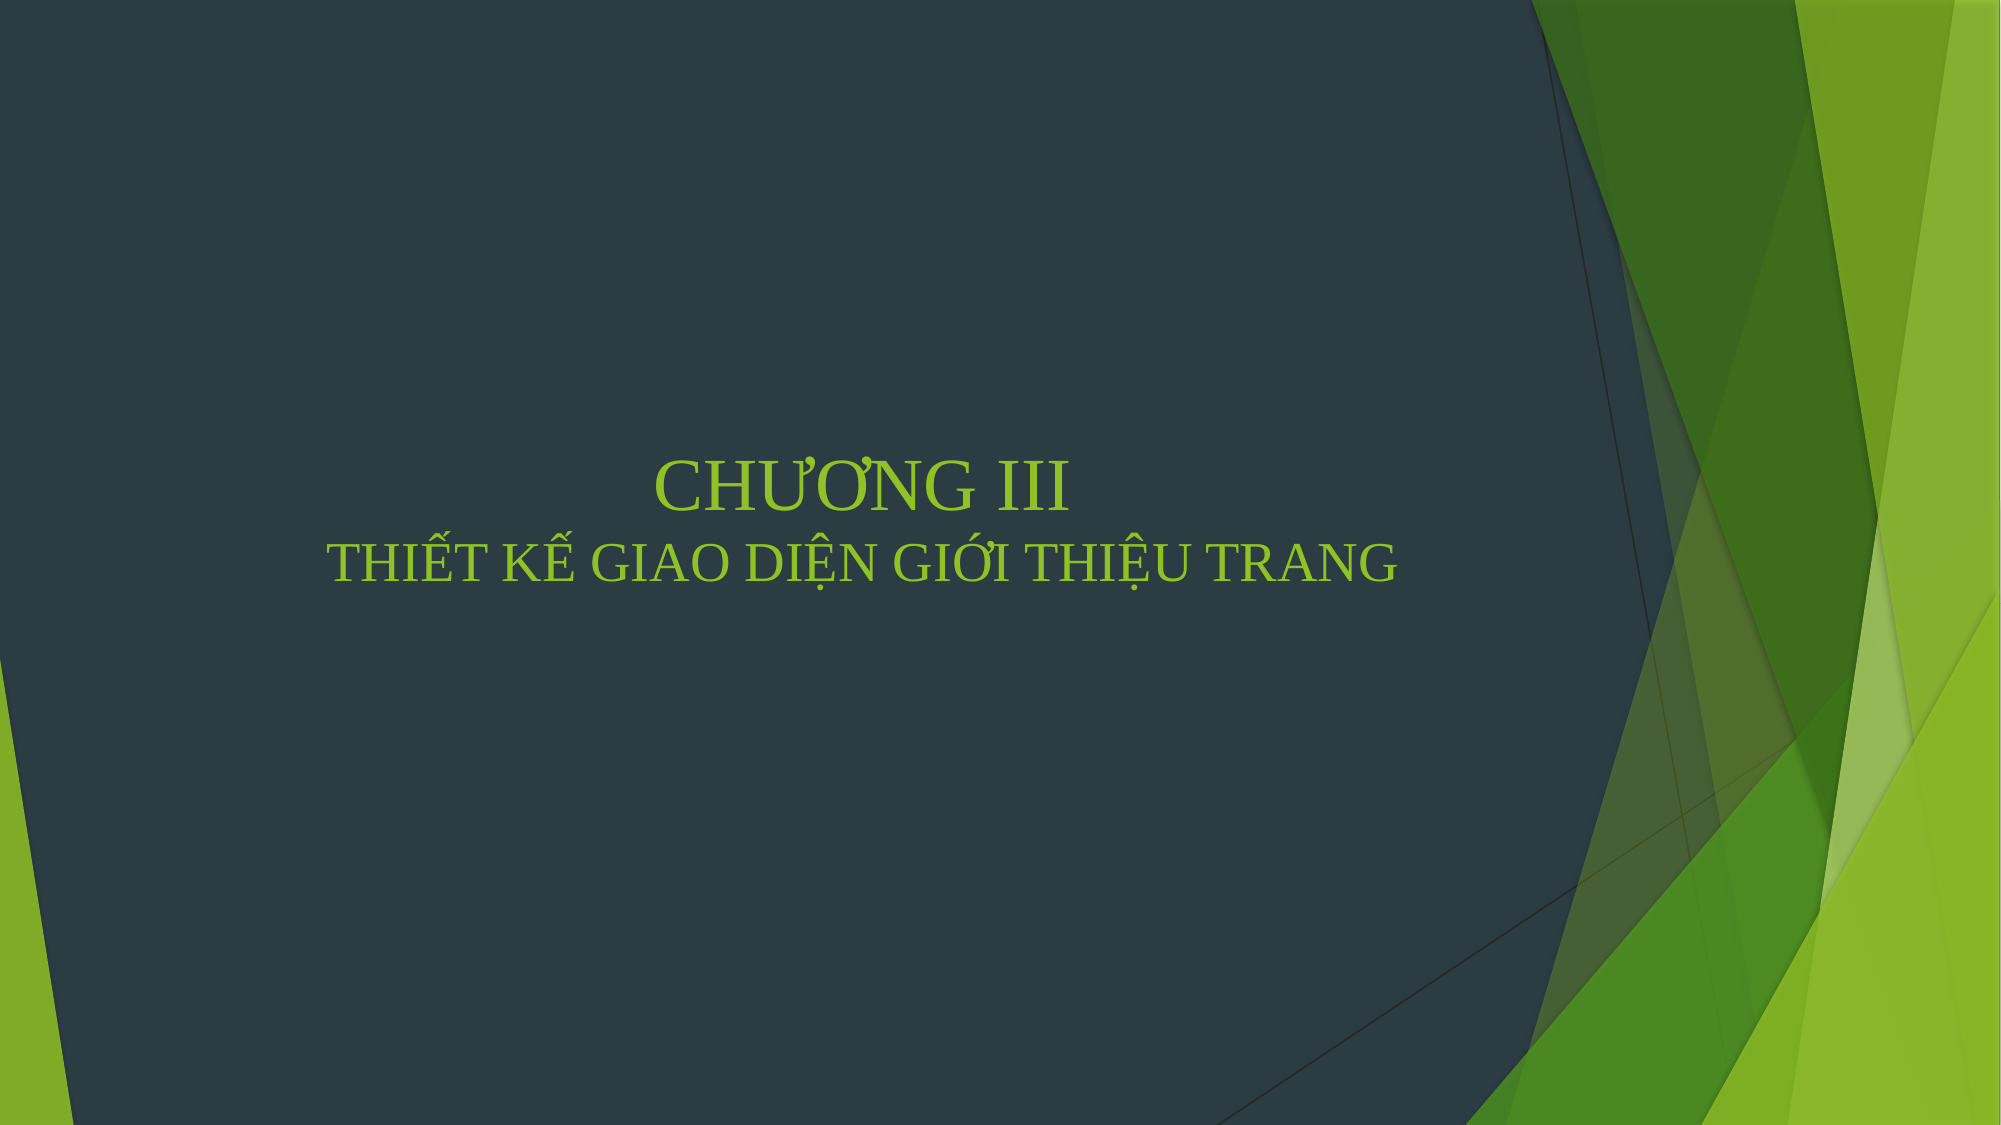

# CHƯƠNG III THIẾT KẾ GIAO DIỆN GIỚI THIỆU TRANG